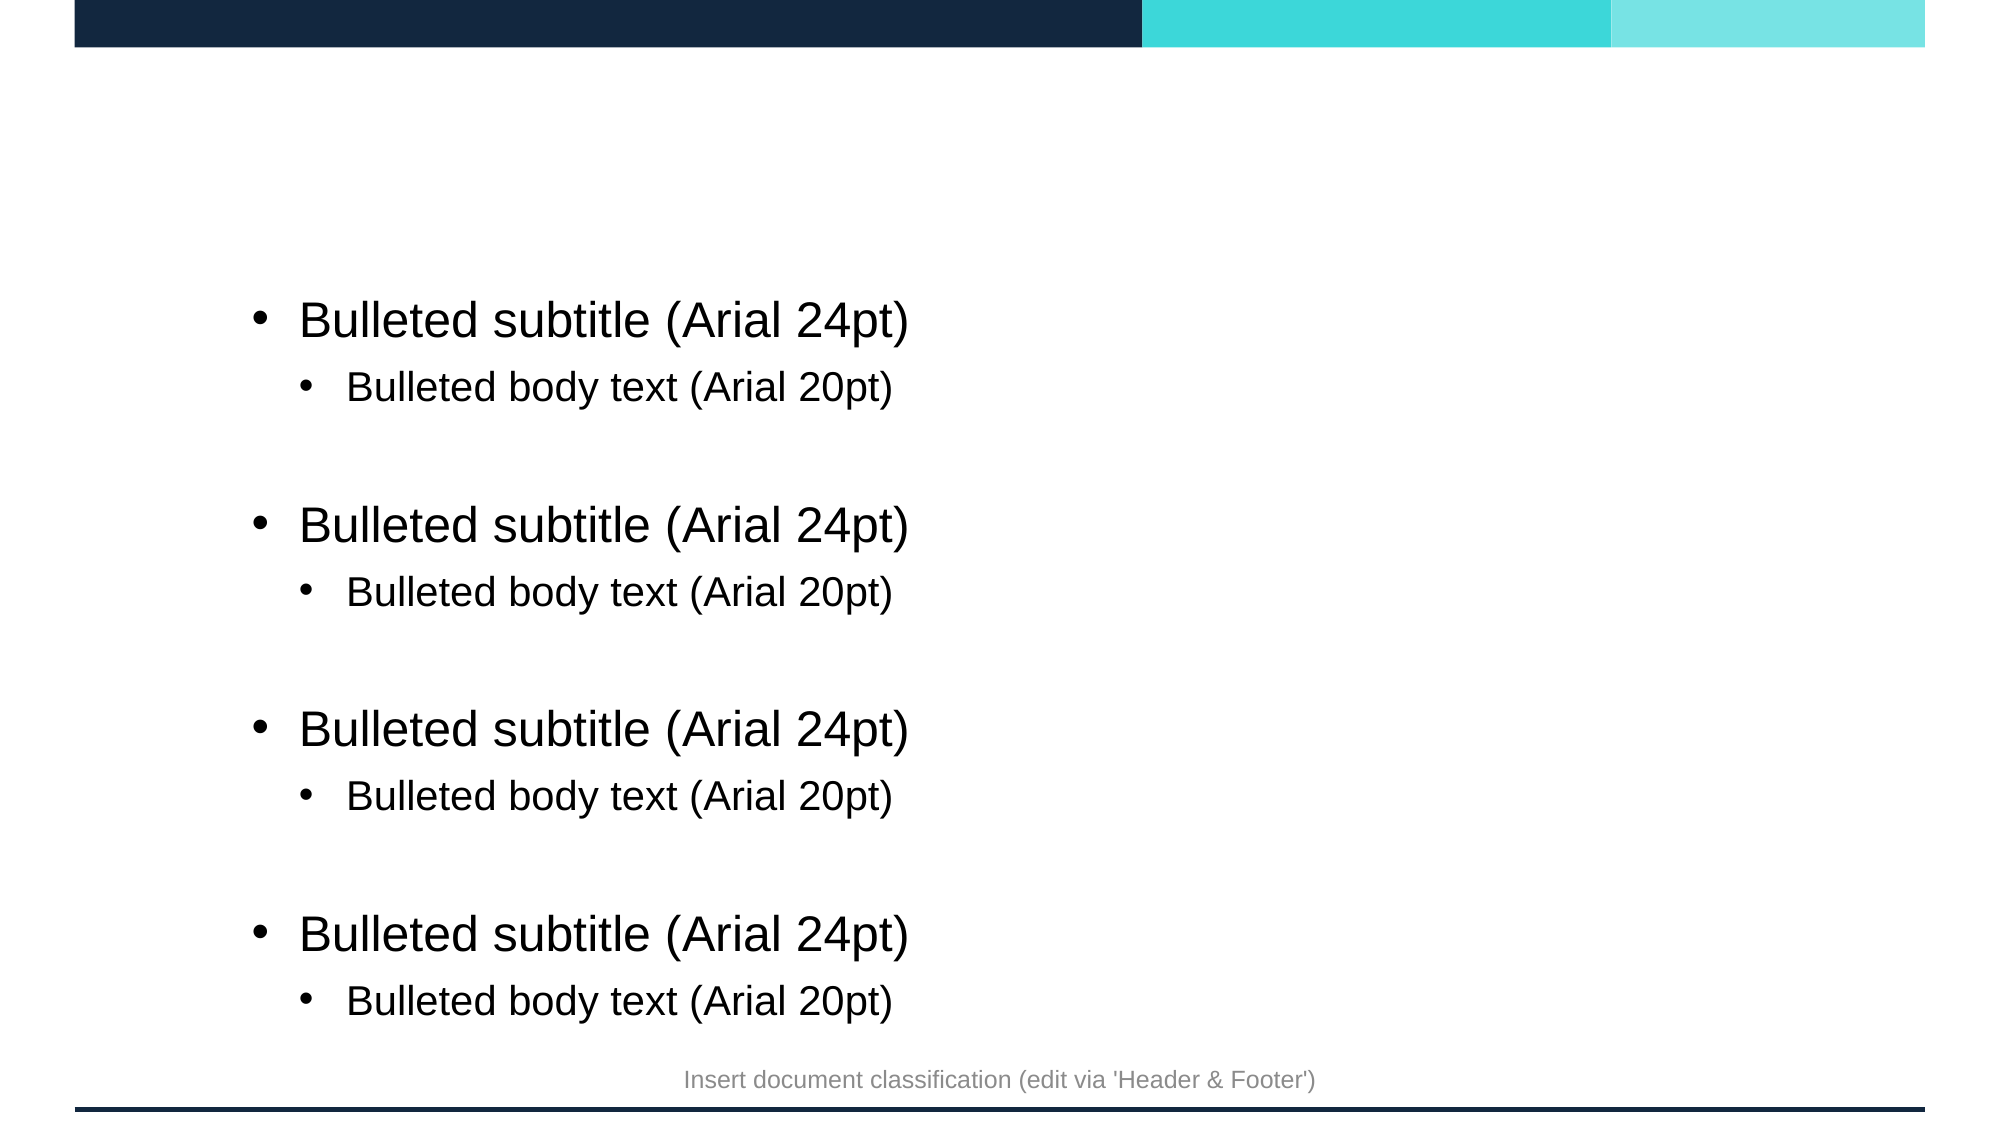

#
Bulleted subtitle (Arial 24pt)
Bulleted body text (Arial 20pt)

Bulleted subtitle (Arial 24pt)
Bulleted body text (Arial 20pt)

Bulleted subtitle (Arial 24pt)
Bulleted body text (Arial 20pt)

Bulleted subtitle (Arial 24pt)
Bulleted body text (Arial 20pt)

Insert document classification (edit via 'Header & Footer')